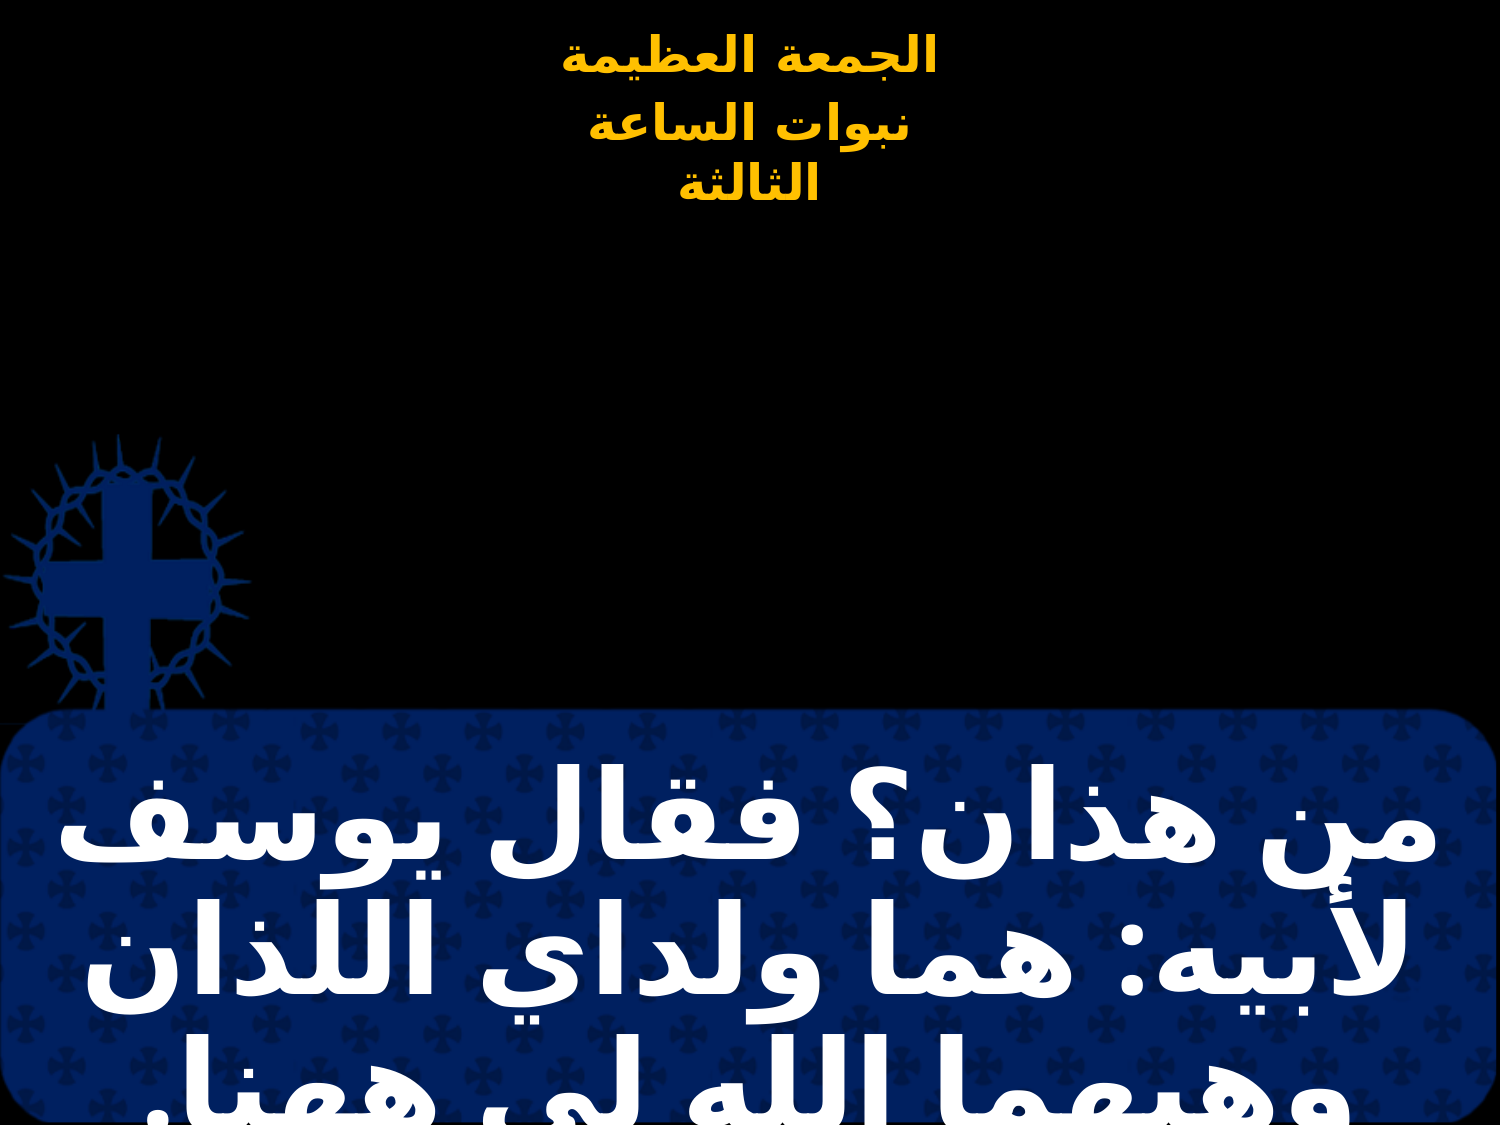

# من هذان؟ فقال يوسف لأبيه: هما ولداي اللذان وهبهما الله لي ههنا.